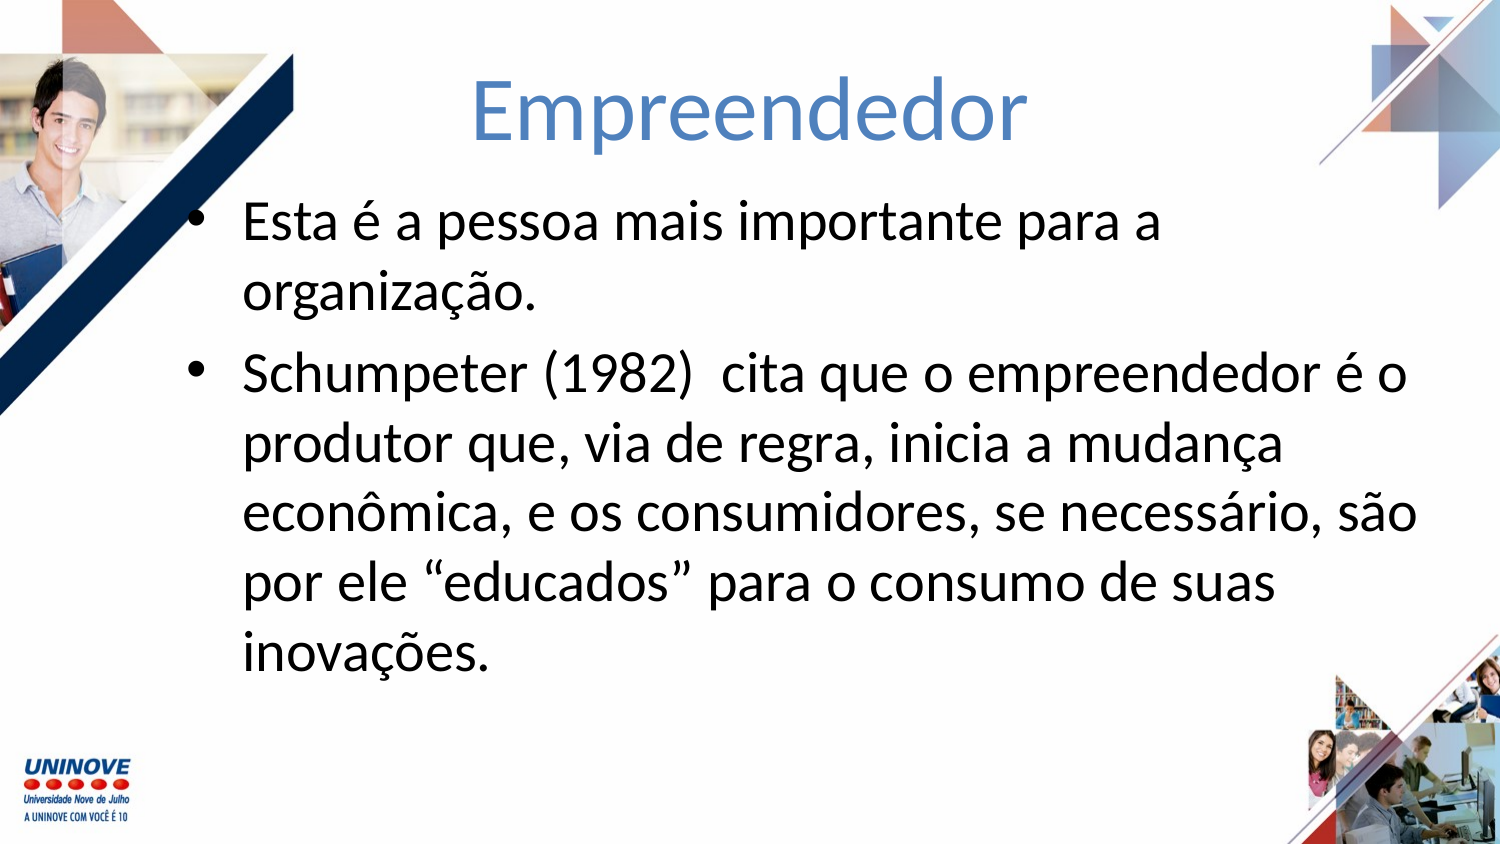

# Empreendedor
Esta é a pessoa mais importante para a organização.
Schumpeter (1982)  cita que o empreendedor é o produtor que, via de regra, inicia a mudança econômica, e os consumidores, se necessário, são por ele “educados” para o consumo de suas inovações.